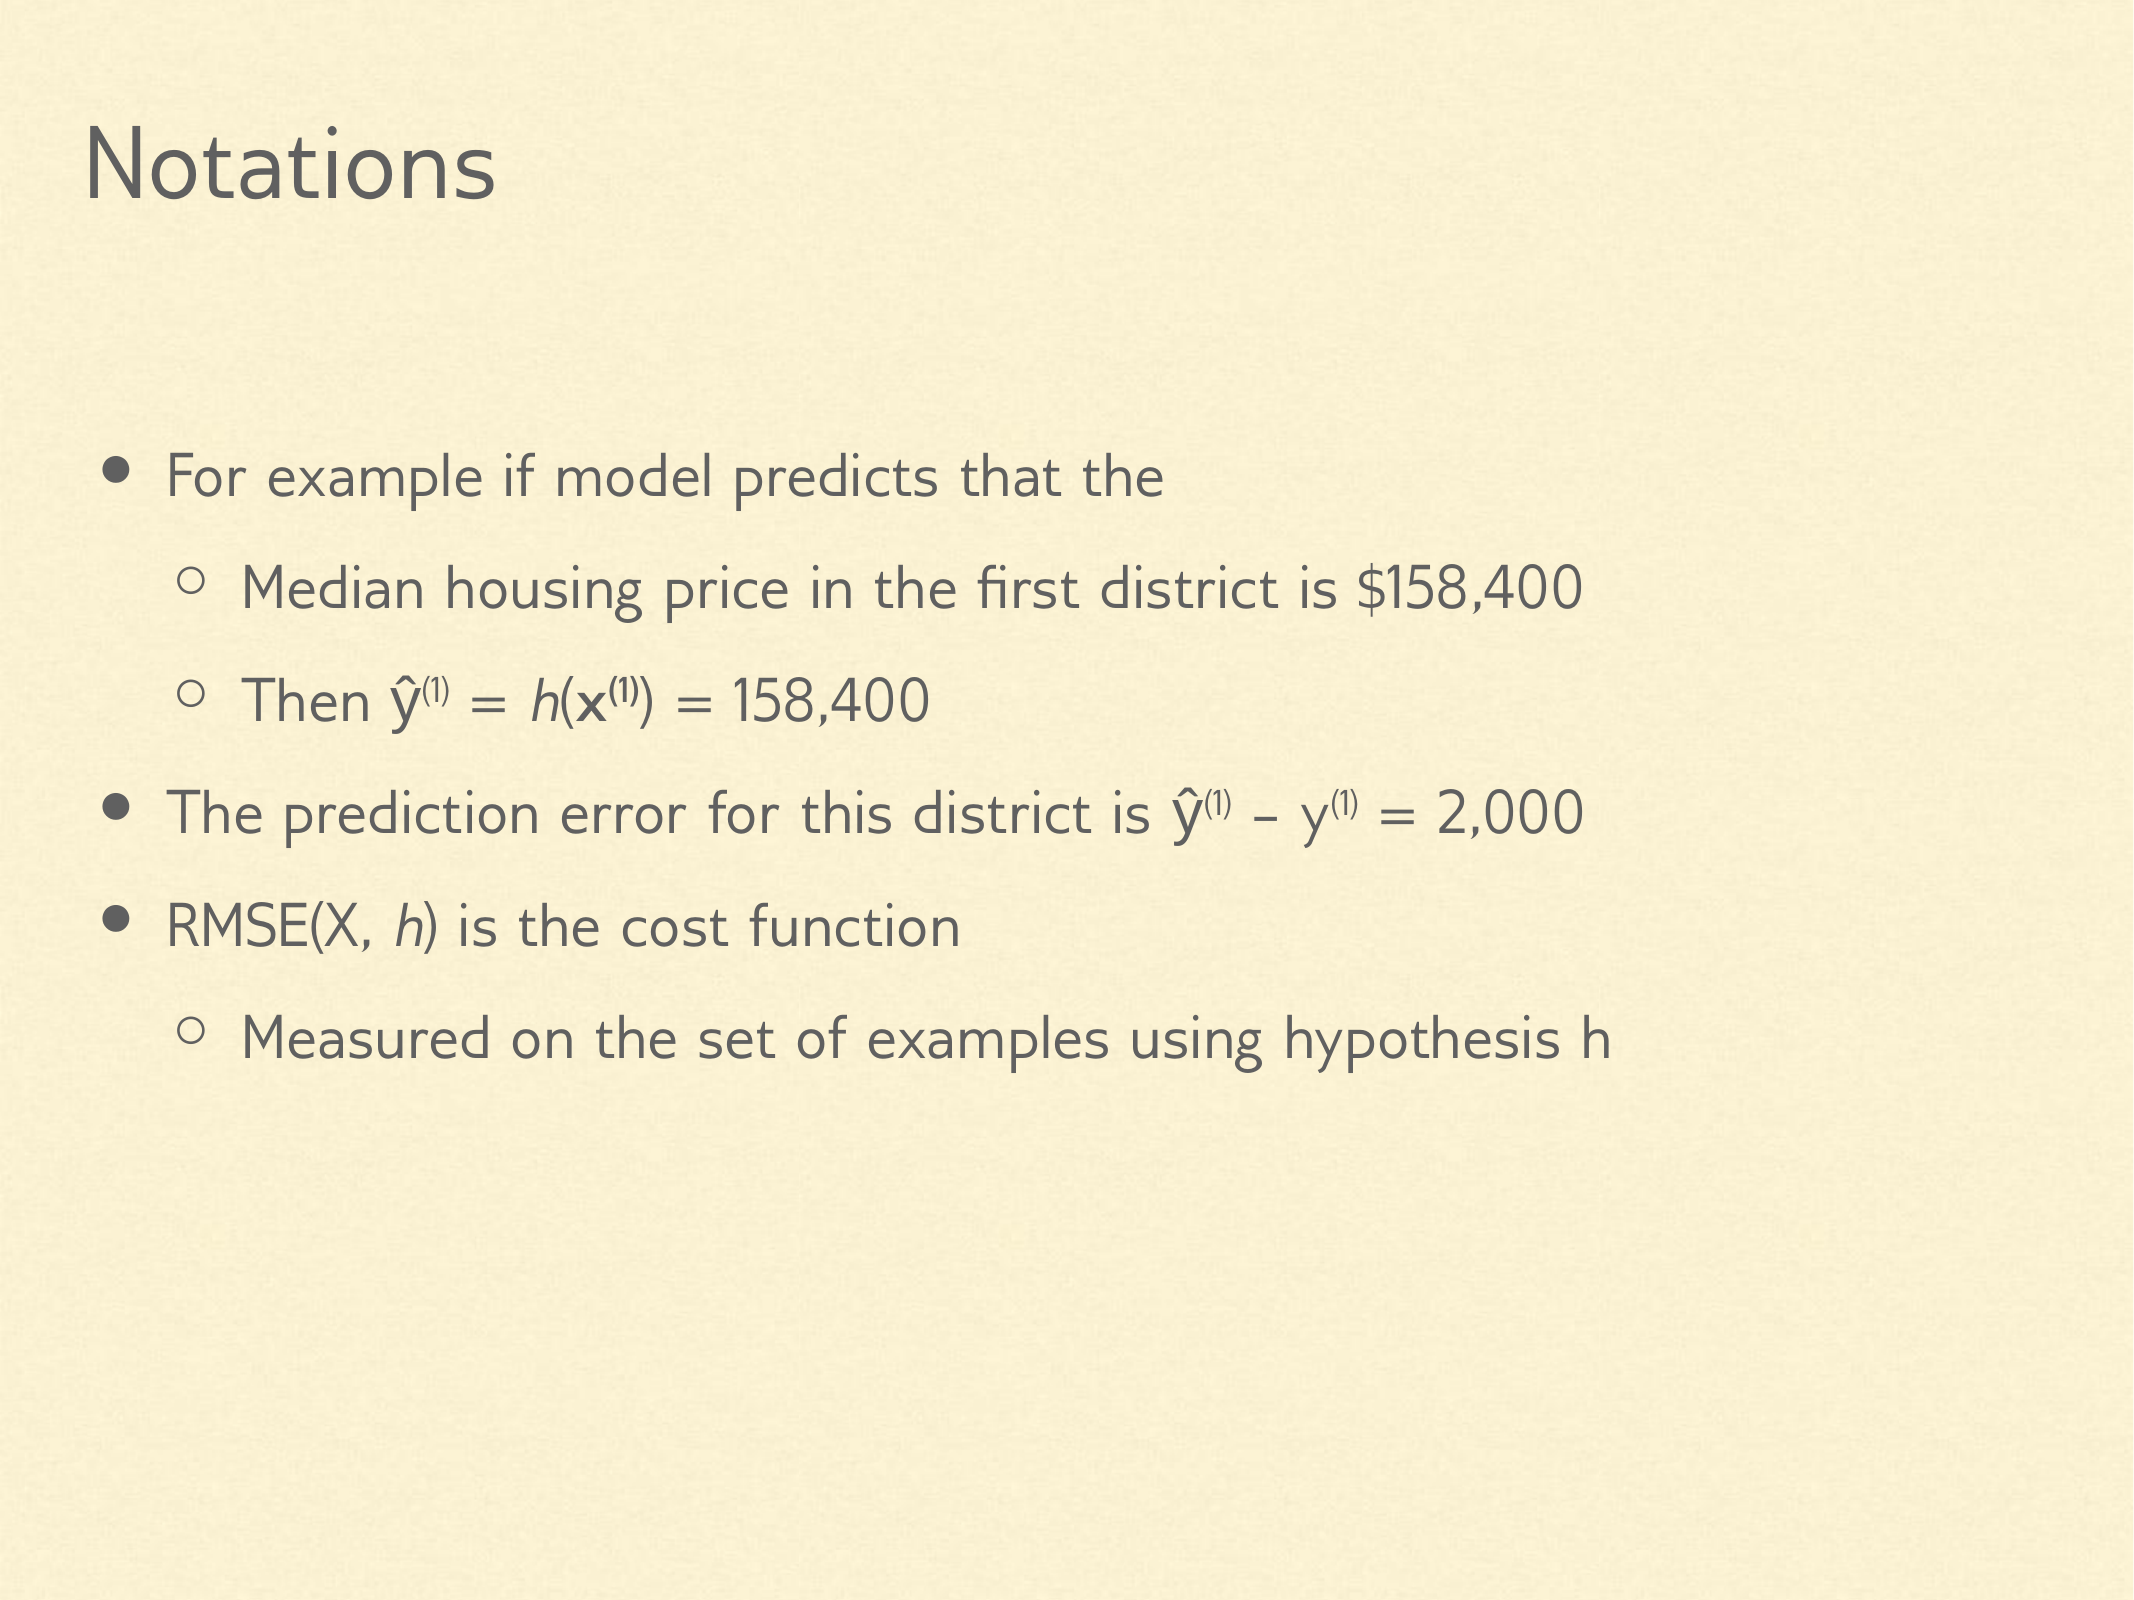

Notations

For example if model predicts that the
Median housing price in the first district is $158,400
Then ŷ(1) = h(x(1)) = 158,400
The prediction error for this district is ŷ(1) – y(1) = 2,000
RMSE(X, h) is the cost function
Measured on the set of examples using hypothesis h